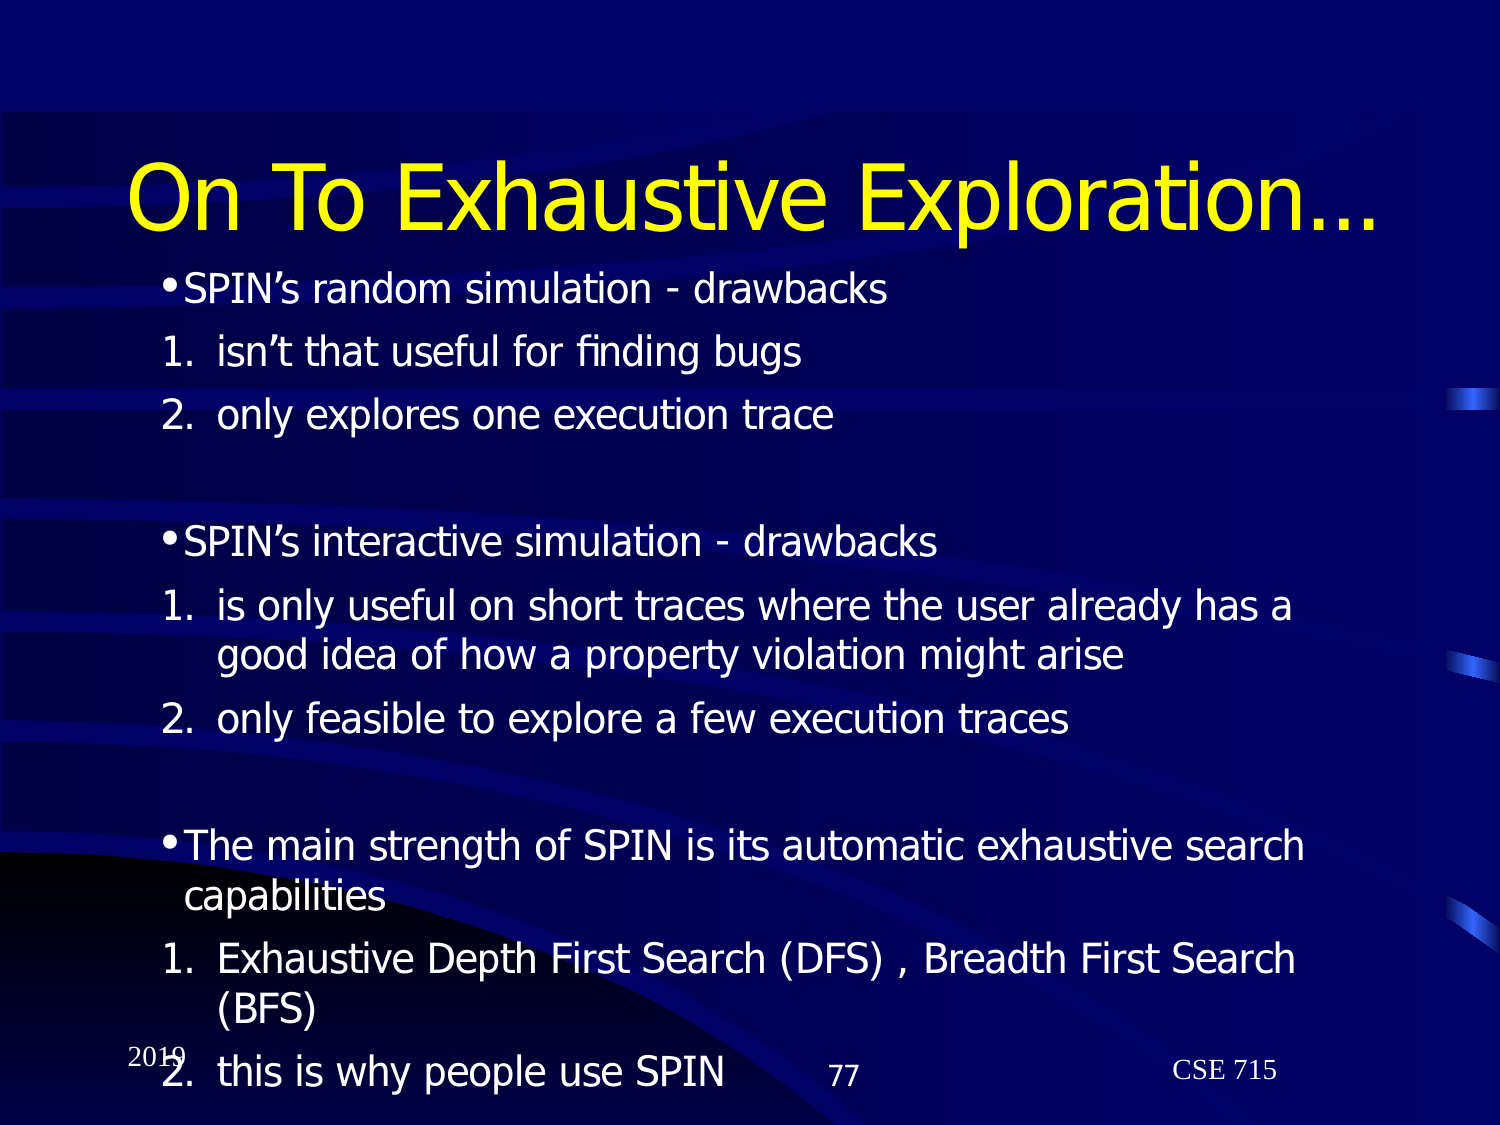

# On To Exhaustive Exploration…
SPIN’s random simulation - drawbacks
isn’t that useful for finding bugs
only explores one execution trace

SPIN’s interactive simulation - drawbacks
is only useful on short traces where the user already has a good idea of how a property violation might arise
only feasible to explore a few execution traces

The main strength of SPIN is its automatic exhaustive search capabilities
Exhaustive Depth First Search (DFS) , Breadth First Search (BFS)
this is why people use SPIN

2019
77
CSE 715